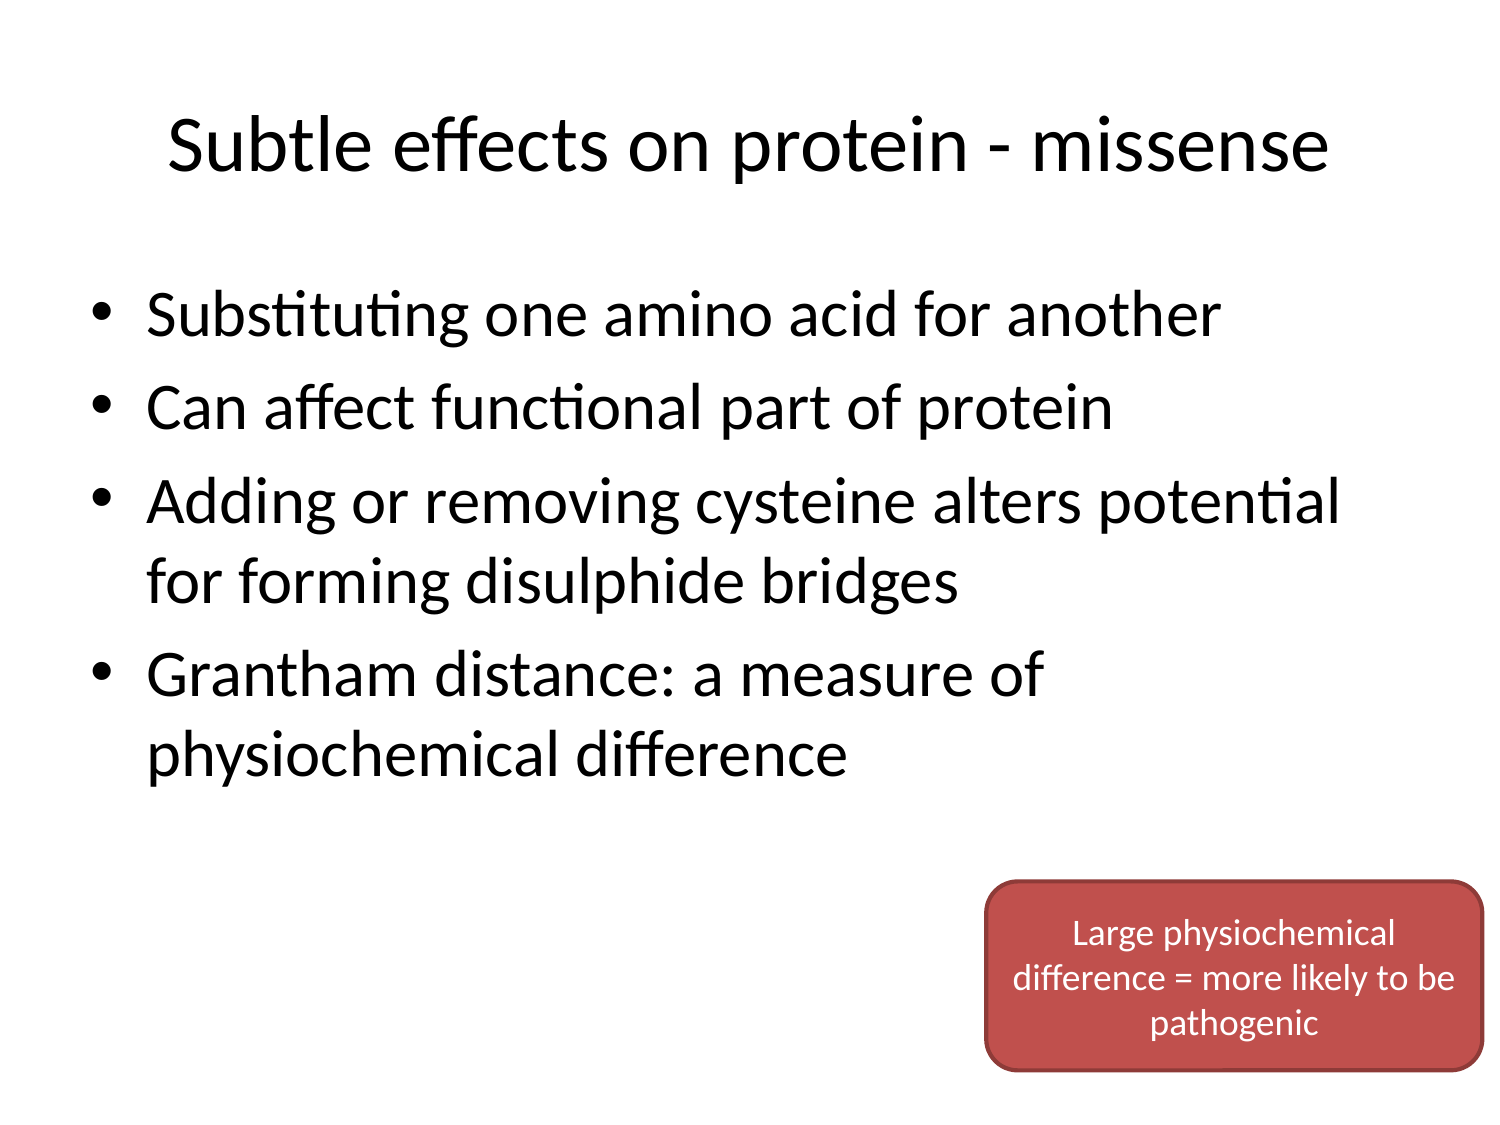

# Subtle effects on protein - missense
Substituting one amino acid for another
Can affect functional part of protein
Adding or removing cysteine alters potential for forming disulphide bridges
Grantham distance: a measure of physiochemical difference

Large physiochemical difference = more likely to be pathogenic